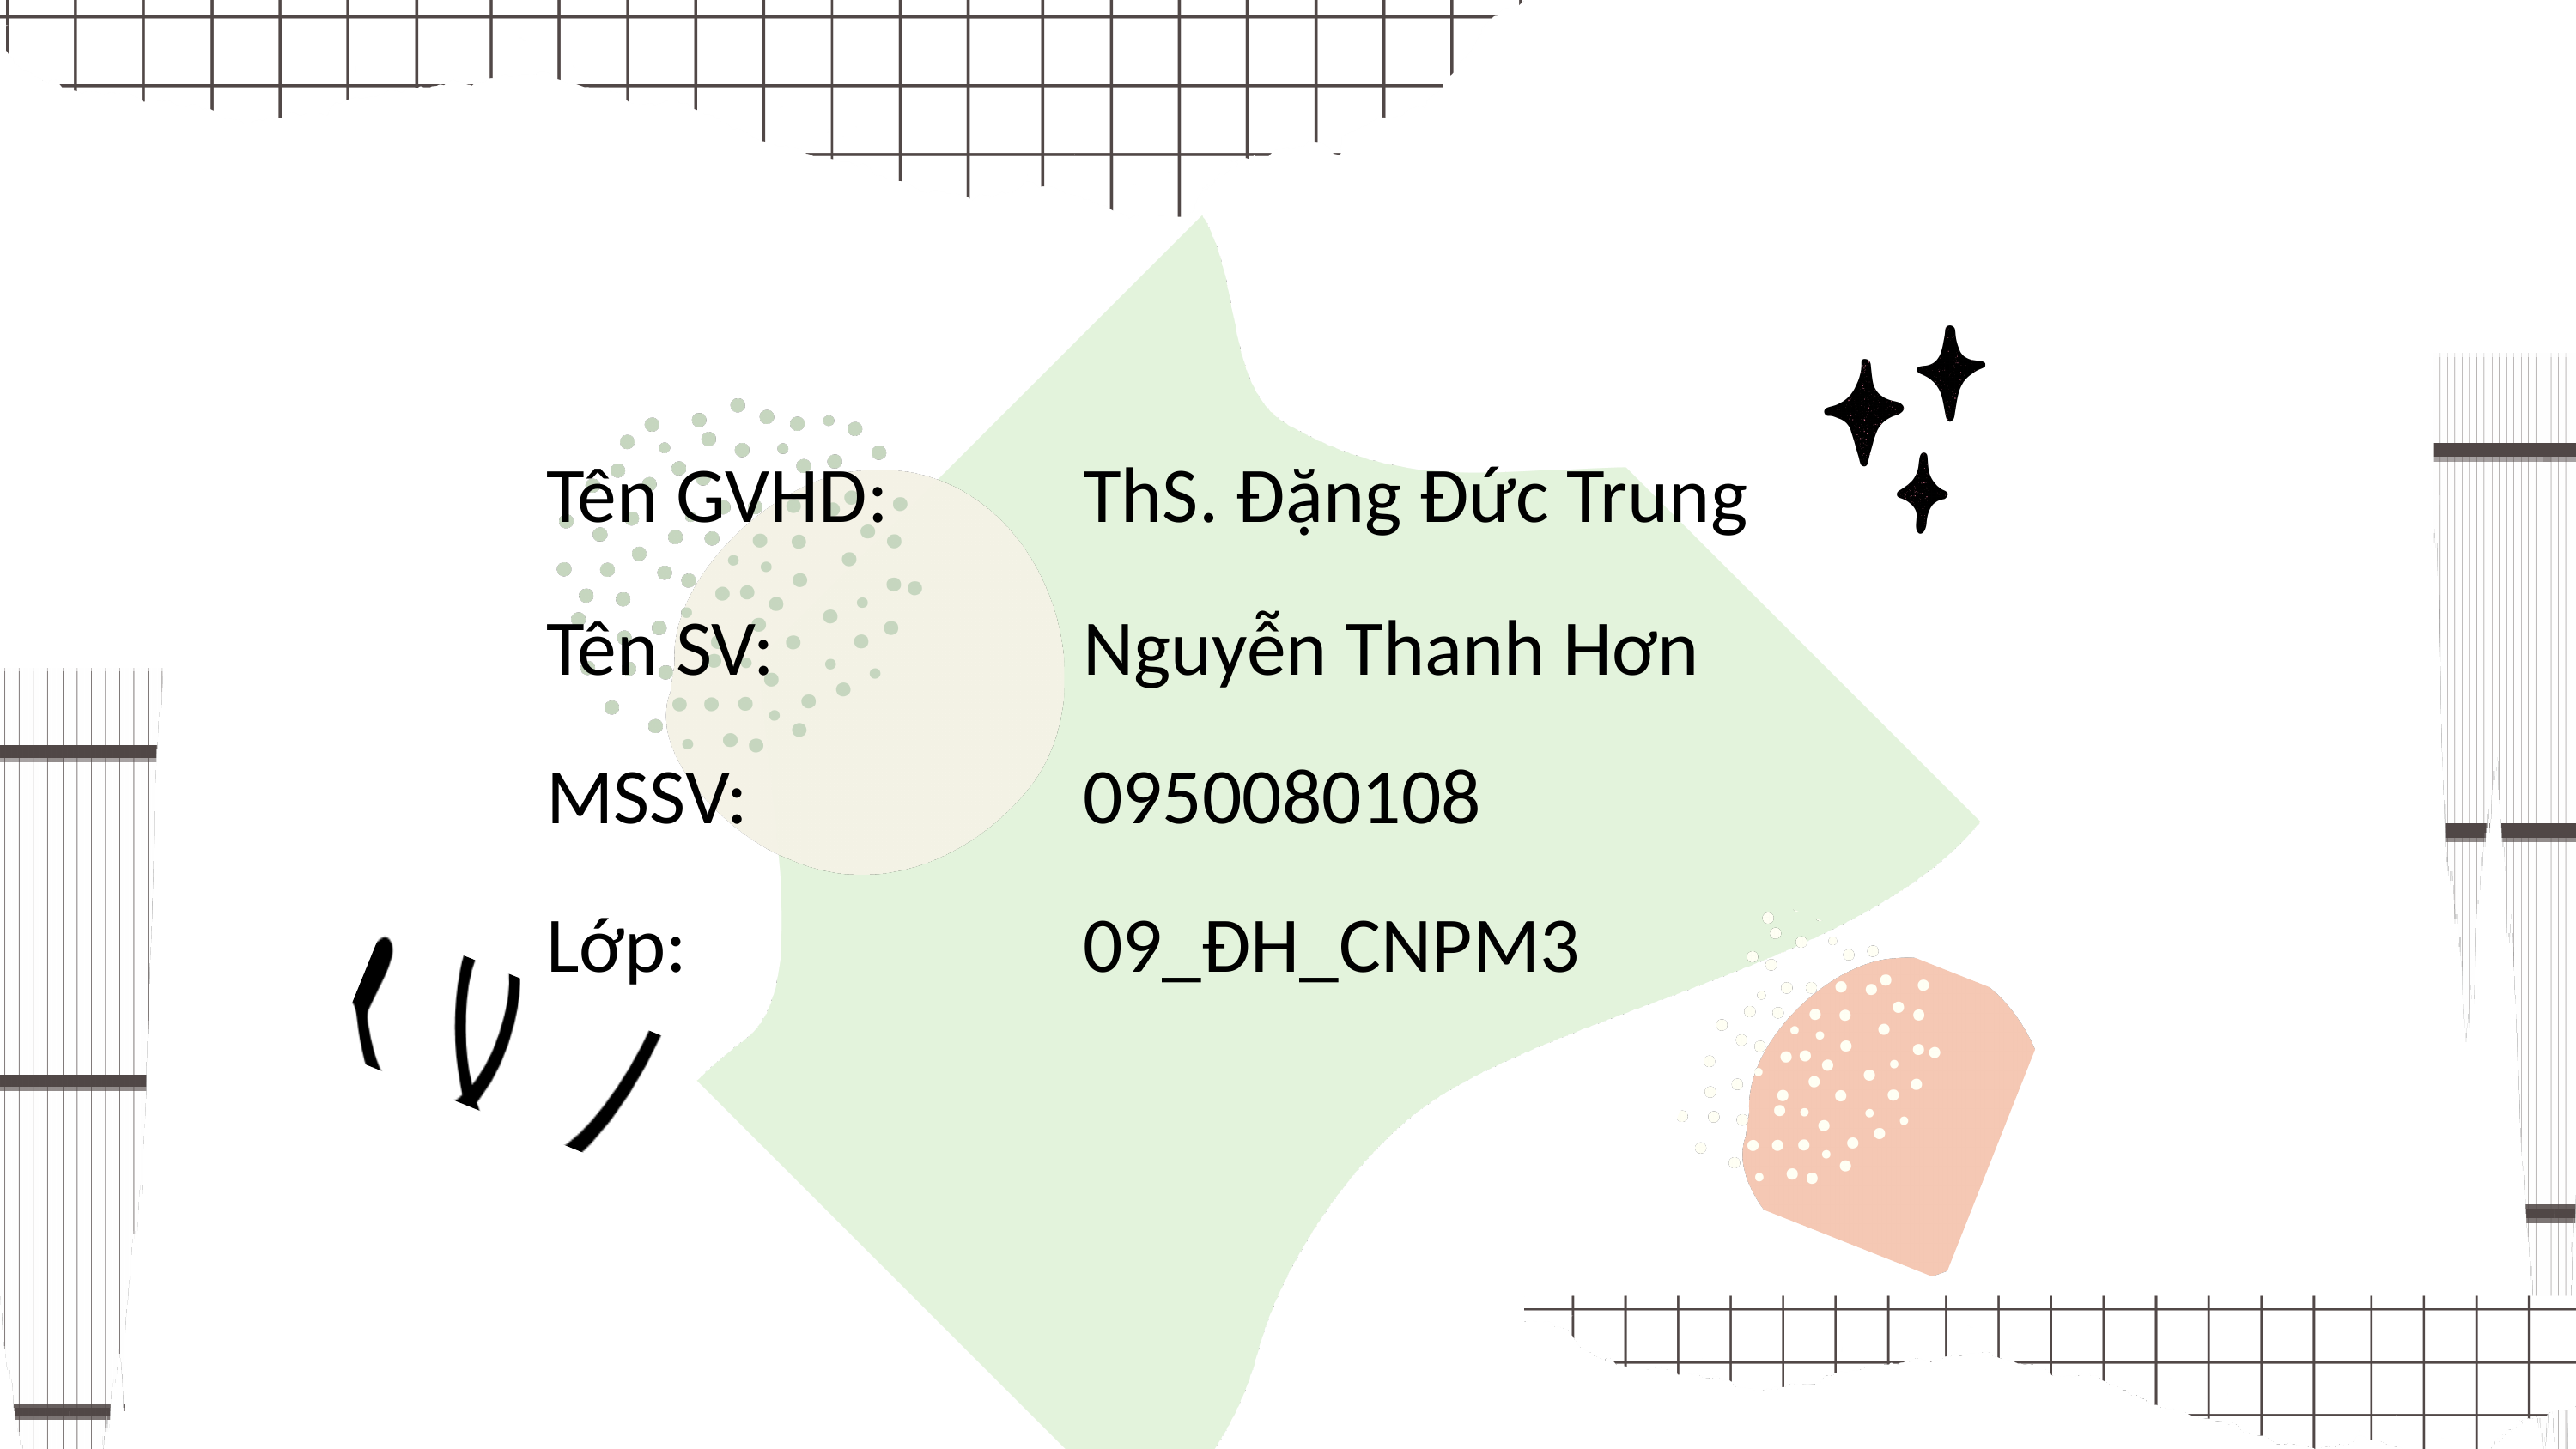

| Tên GVHD: | ThS. Đặng Đức Trung |
| --- | --- |
| Tên SV: | Nguyễn Thanh Hơn |
| MSSV: | 0950080108 |
| Lớp: | 09\_ĐH\_CNPM3 |